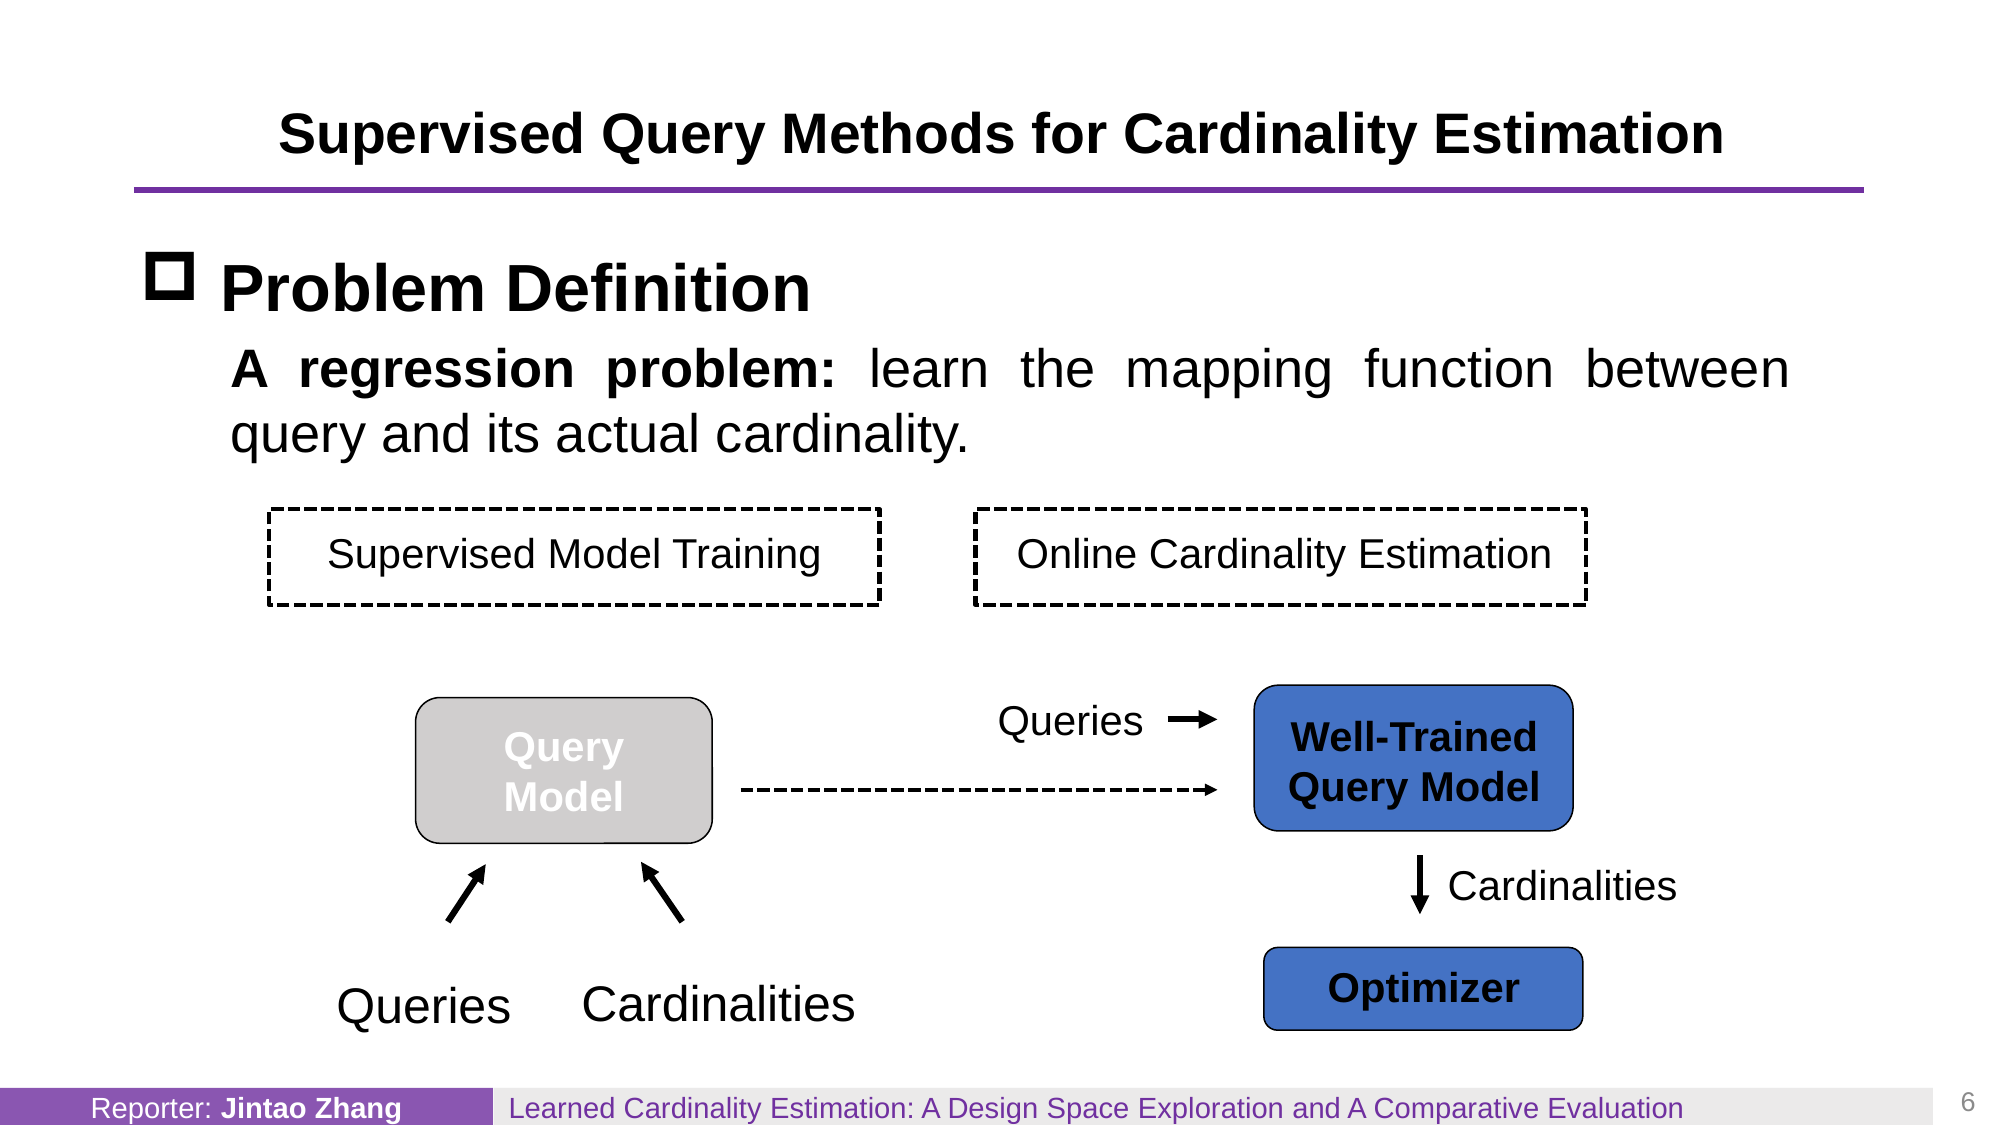

# Supervised Query Methods for Cardinality Estimation
 Problem Definition
A regression problem: learn the mapping function between query and its actual cardinality.

Supervised Model Training
Online Cardinality Estimation

Queries

Well-Trained
Query Model
Query
Model
Cardinalities

Optimizer
Cardinalities
Queries
6
Learned Cardinality Estimation: A Design Space Exploration and A Comparative Evaluation
Reporter: Jintao Zhang